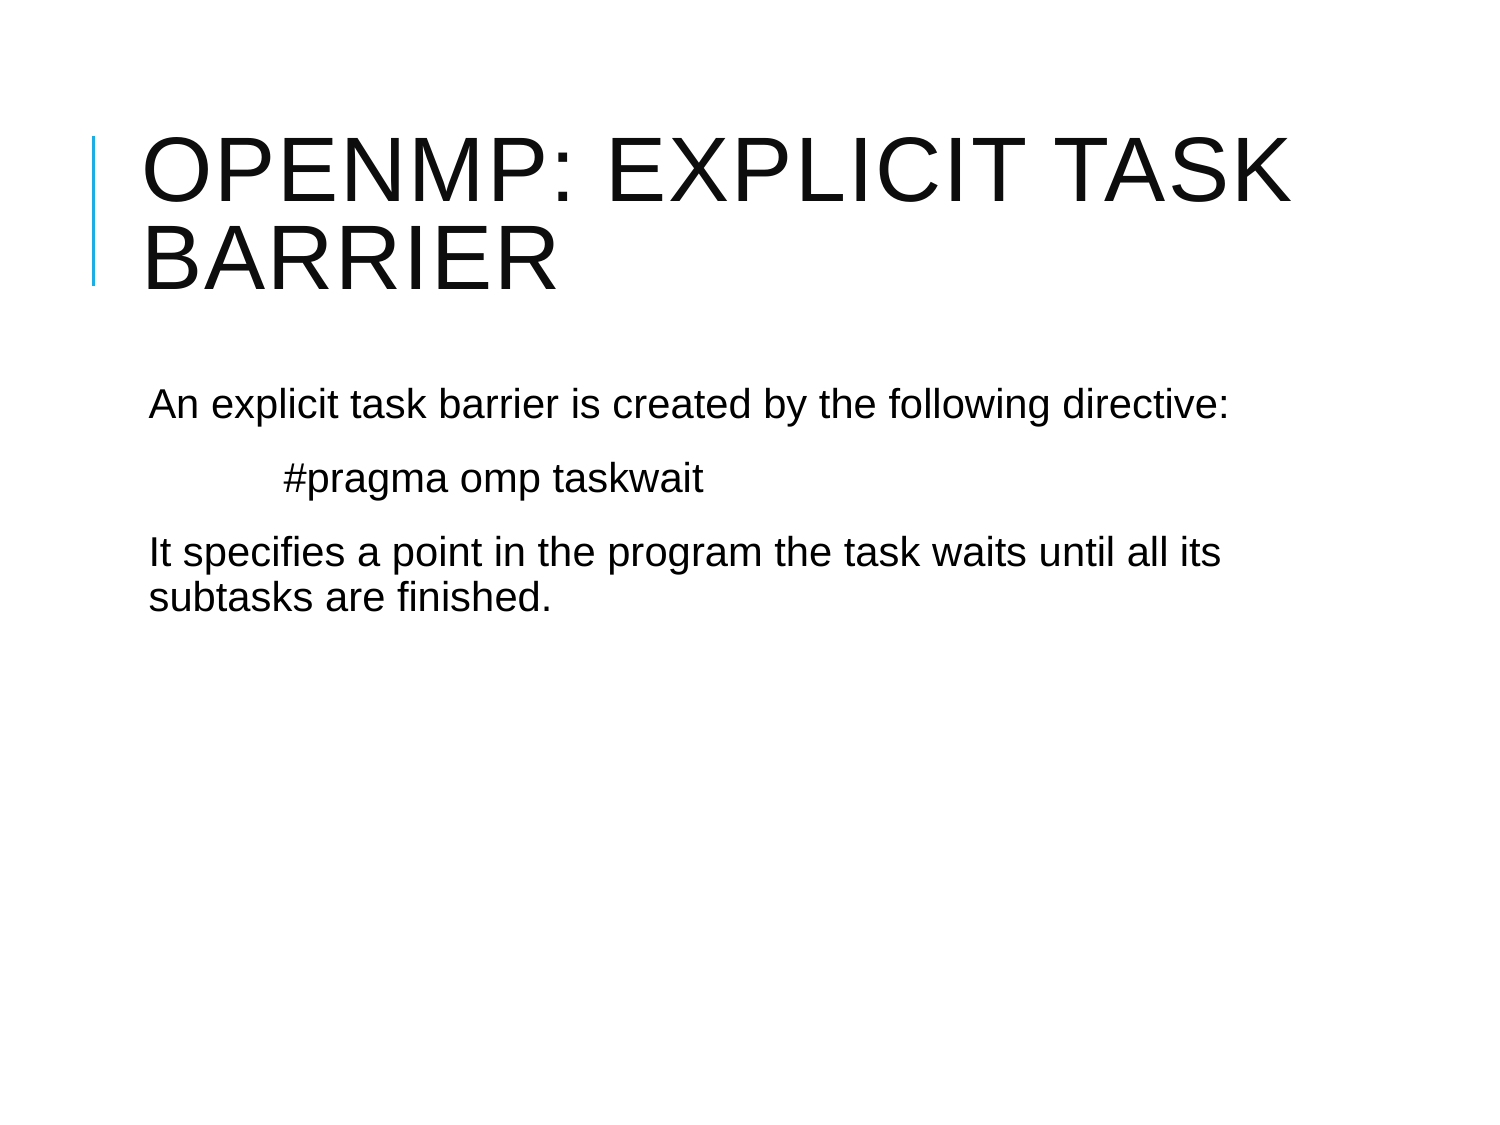

# OpenMP: explicit task barrier
An explicit task barrier is created by the following directive:
	#pragma omp taskwait
It specifies a point in the program the task waits until all its subtasks are finished.